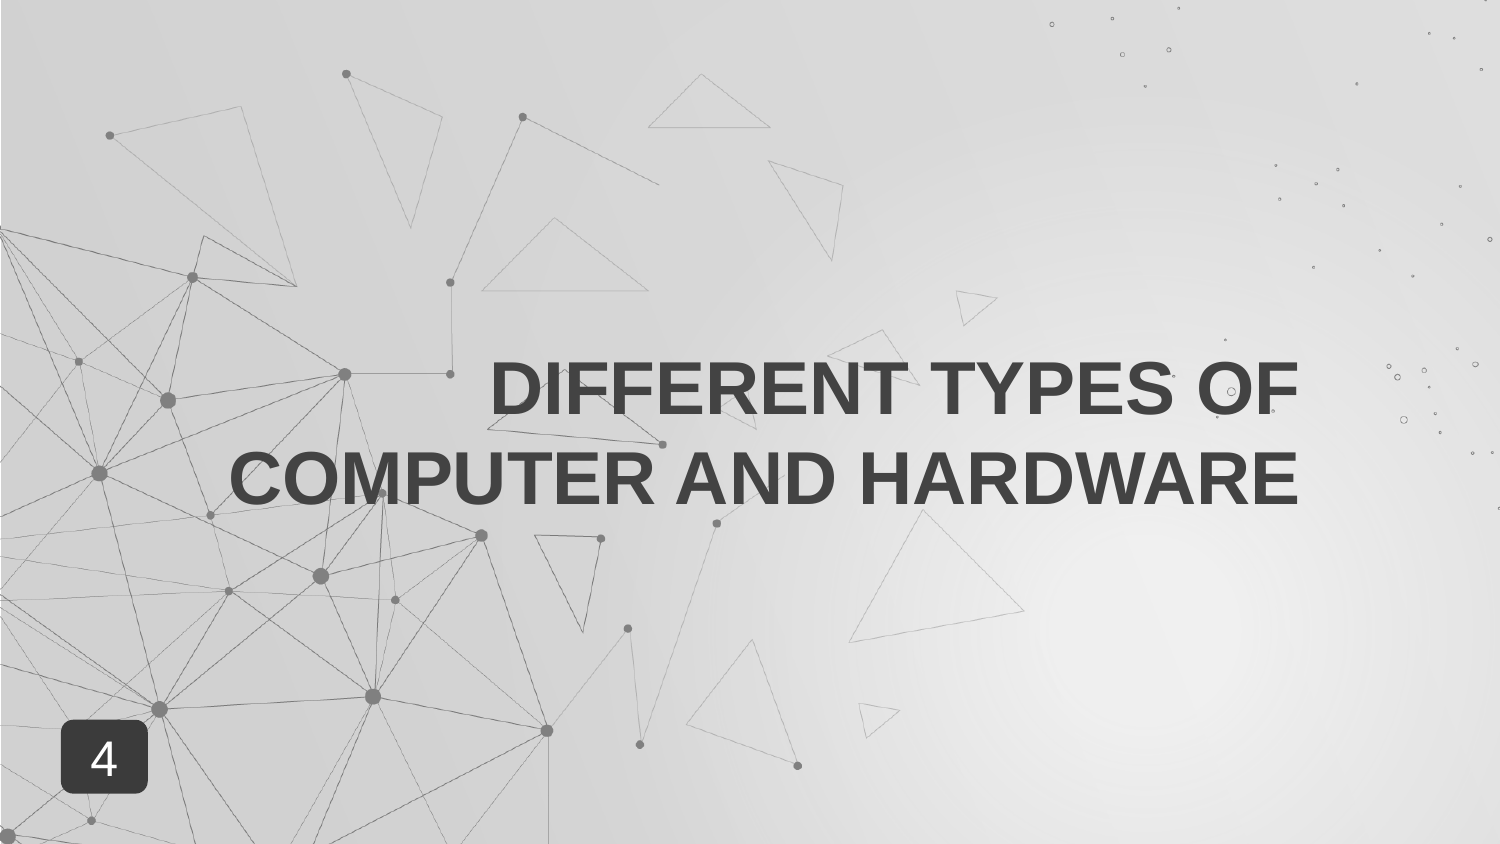

# DIFFERENT TYPES OF COMPUTER AND HARDWARE
4